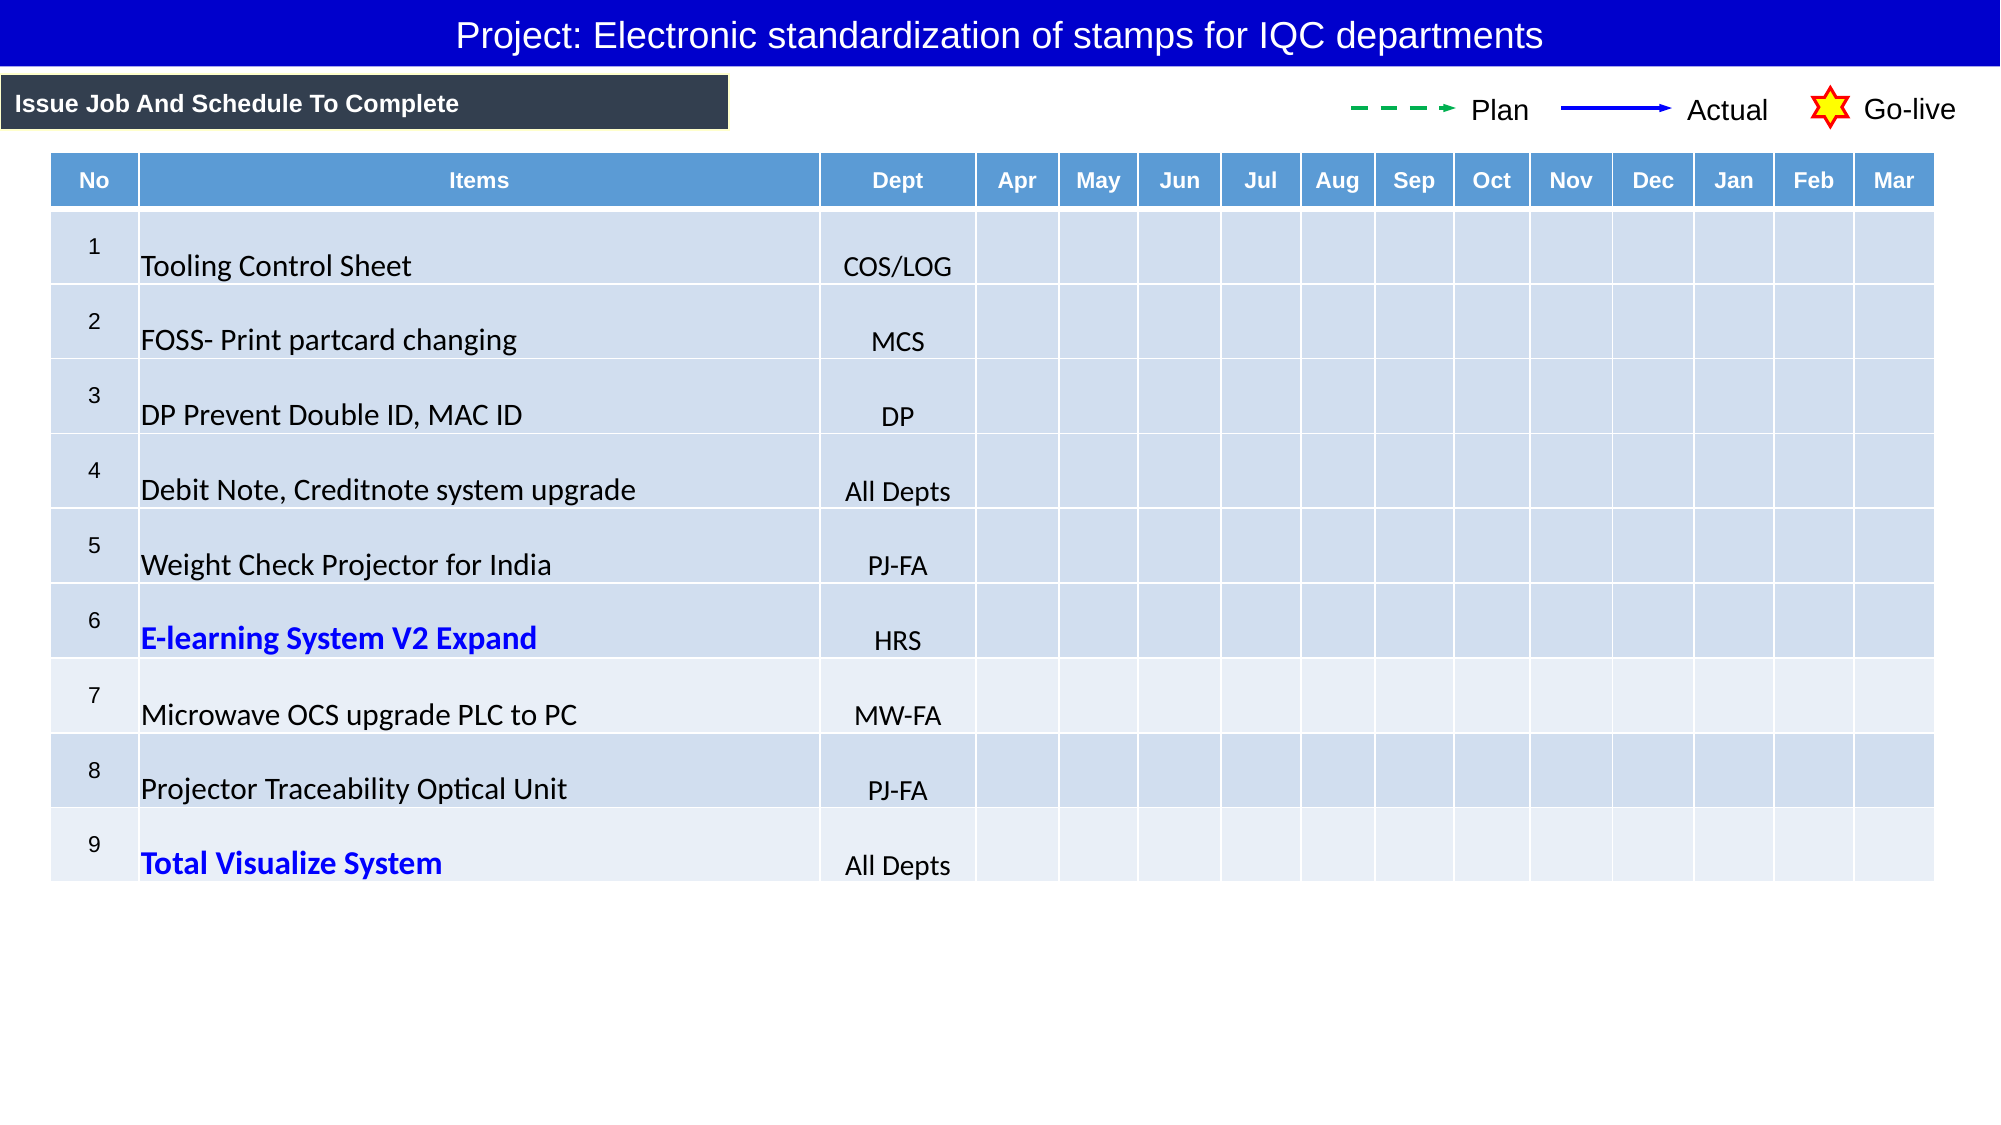

Project: Electronic standardization of stamps for IQC departments
Issue Job And Schedule To Complete
Go-live
Actual
Plan

| No | Items | Dept | Apr | May | Jun | Jul | Aug | Sep | Oct | Nov | Dec | Jan | Feb | Mar |
| --- | --- | --- | --- | --- | --- | --- | --- | --- | --- | --- | --- | --- | --- | --- |
| 1 | Tooling Control Sheet | COS/LOG |  |  |  |  |  |  |  |  |  |  |  |  |
| 2 | FOSS- Print partcard changing | MCS |  |  |  |  |  |  |  |  |  |  |  |  |
| 3 | DP Prevent Double ID, MAC ID | DP |  |  |  |  |  |  |  |  |  |  |  |  |
| 4 | Debit Note, Creditnote system upgrade | All Depts |  |  |  |  |  |  |  |  |  |  |  |  |
| 5 | Weight Check Projector for India | PJ-FA |  |  |  |  |  |  |  |  |  |  |  |  |
| 6 | E-learning System V2 Expand | HRS |  |  |  |  |  |  |  |  |  |  |  |  |
| 7 | Microwave OCS upgrade PLC to PC | MW-FA |  |  |  |  |  |  |  |  |  |  |  |  |
| 8 | Projector Traceability Optical Unit | PJ-FA |  |  |  |  |  |  |  |  |  |  |  |  |
| 9 | Total Visualize System | All Depts |  |  |  |  |  |  |  |  |  |  |  |  |